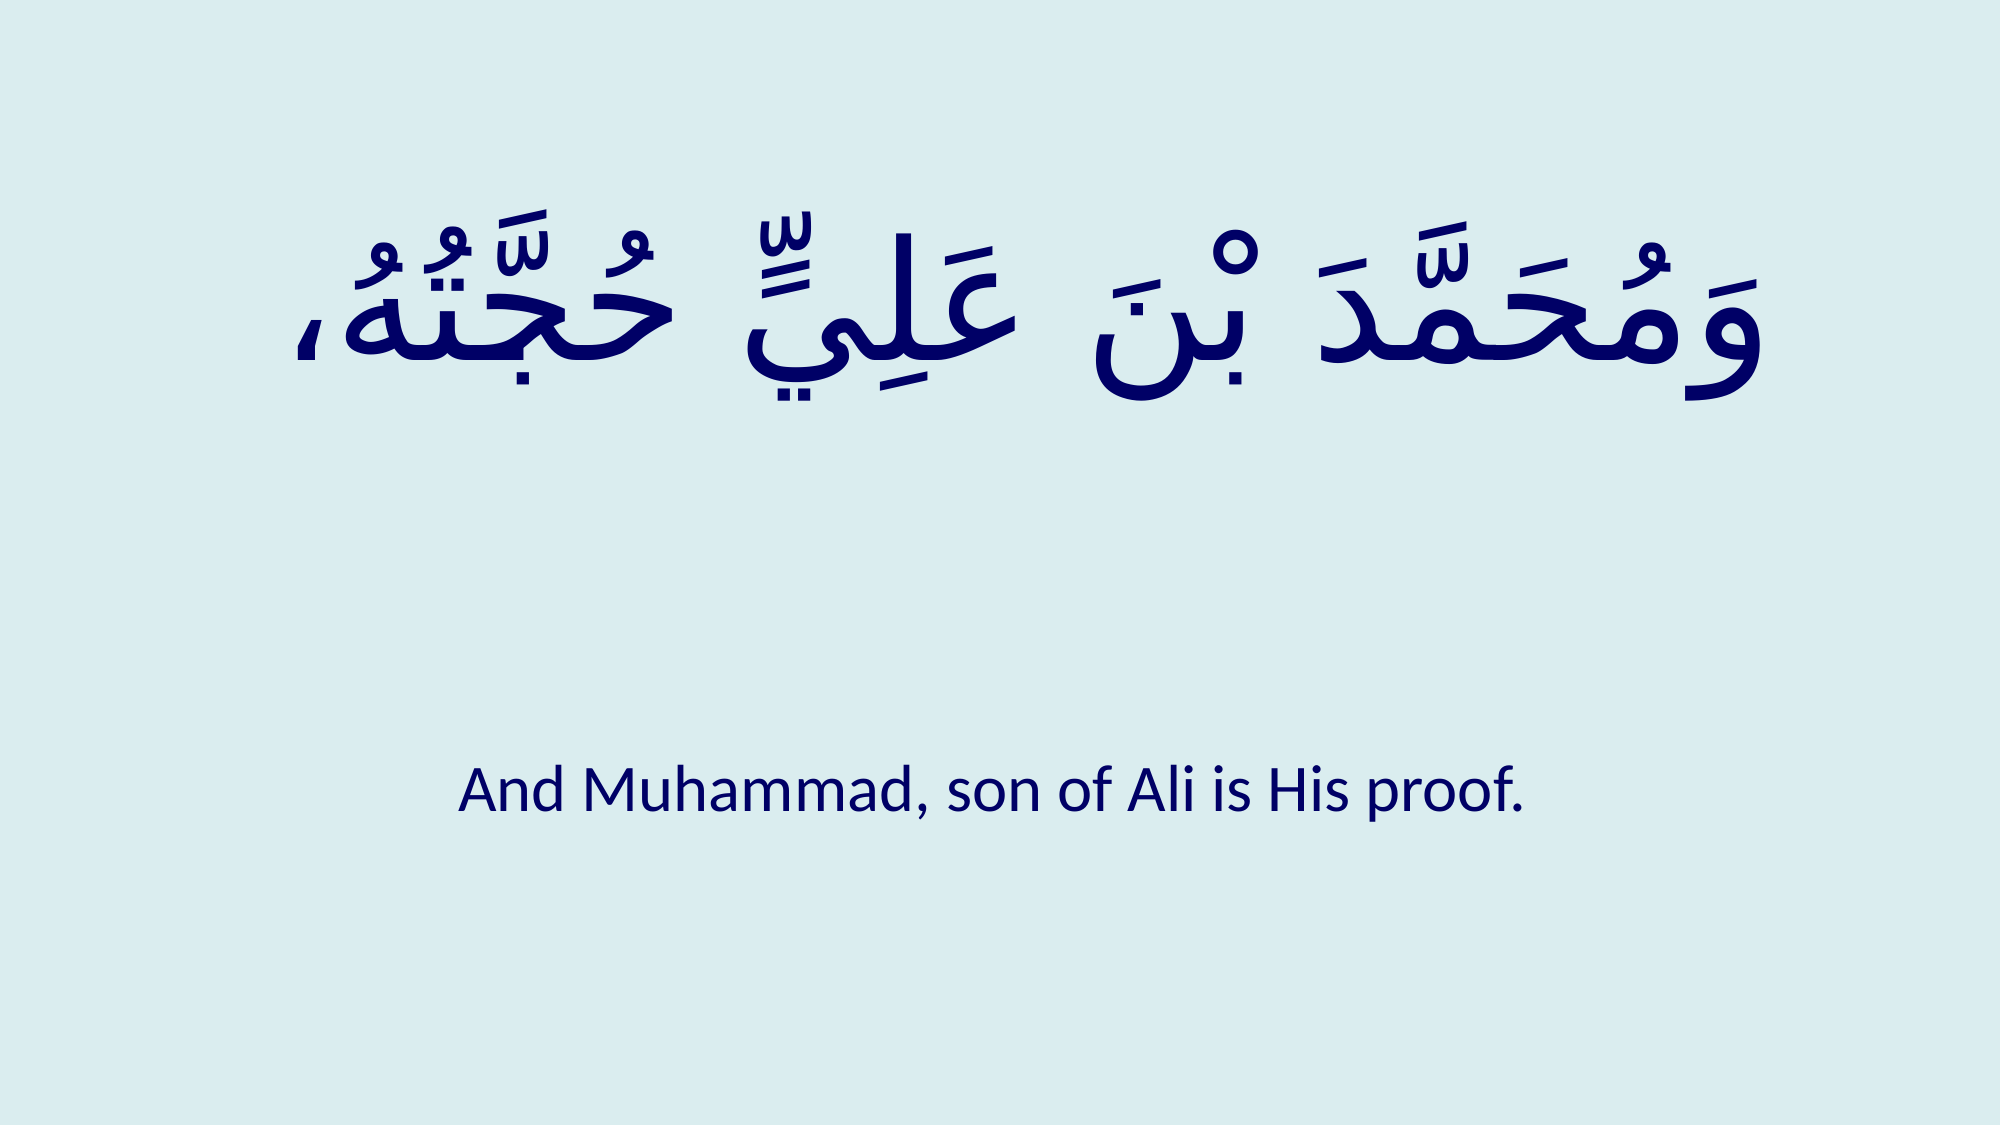

# وَمُحَمَّدَ بْنَ عَلِيٍّ حُجَّتُهُ،
And Muhammad, son of Ali is His proof.